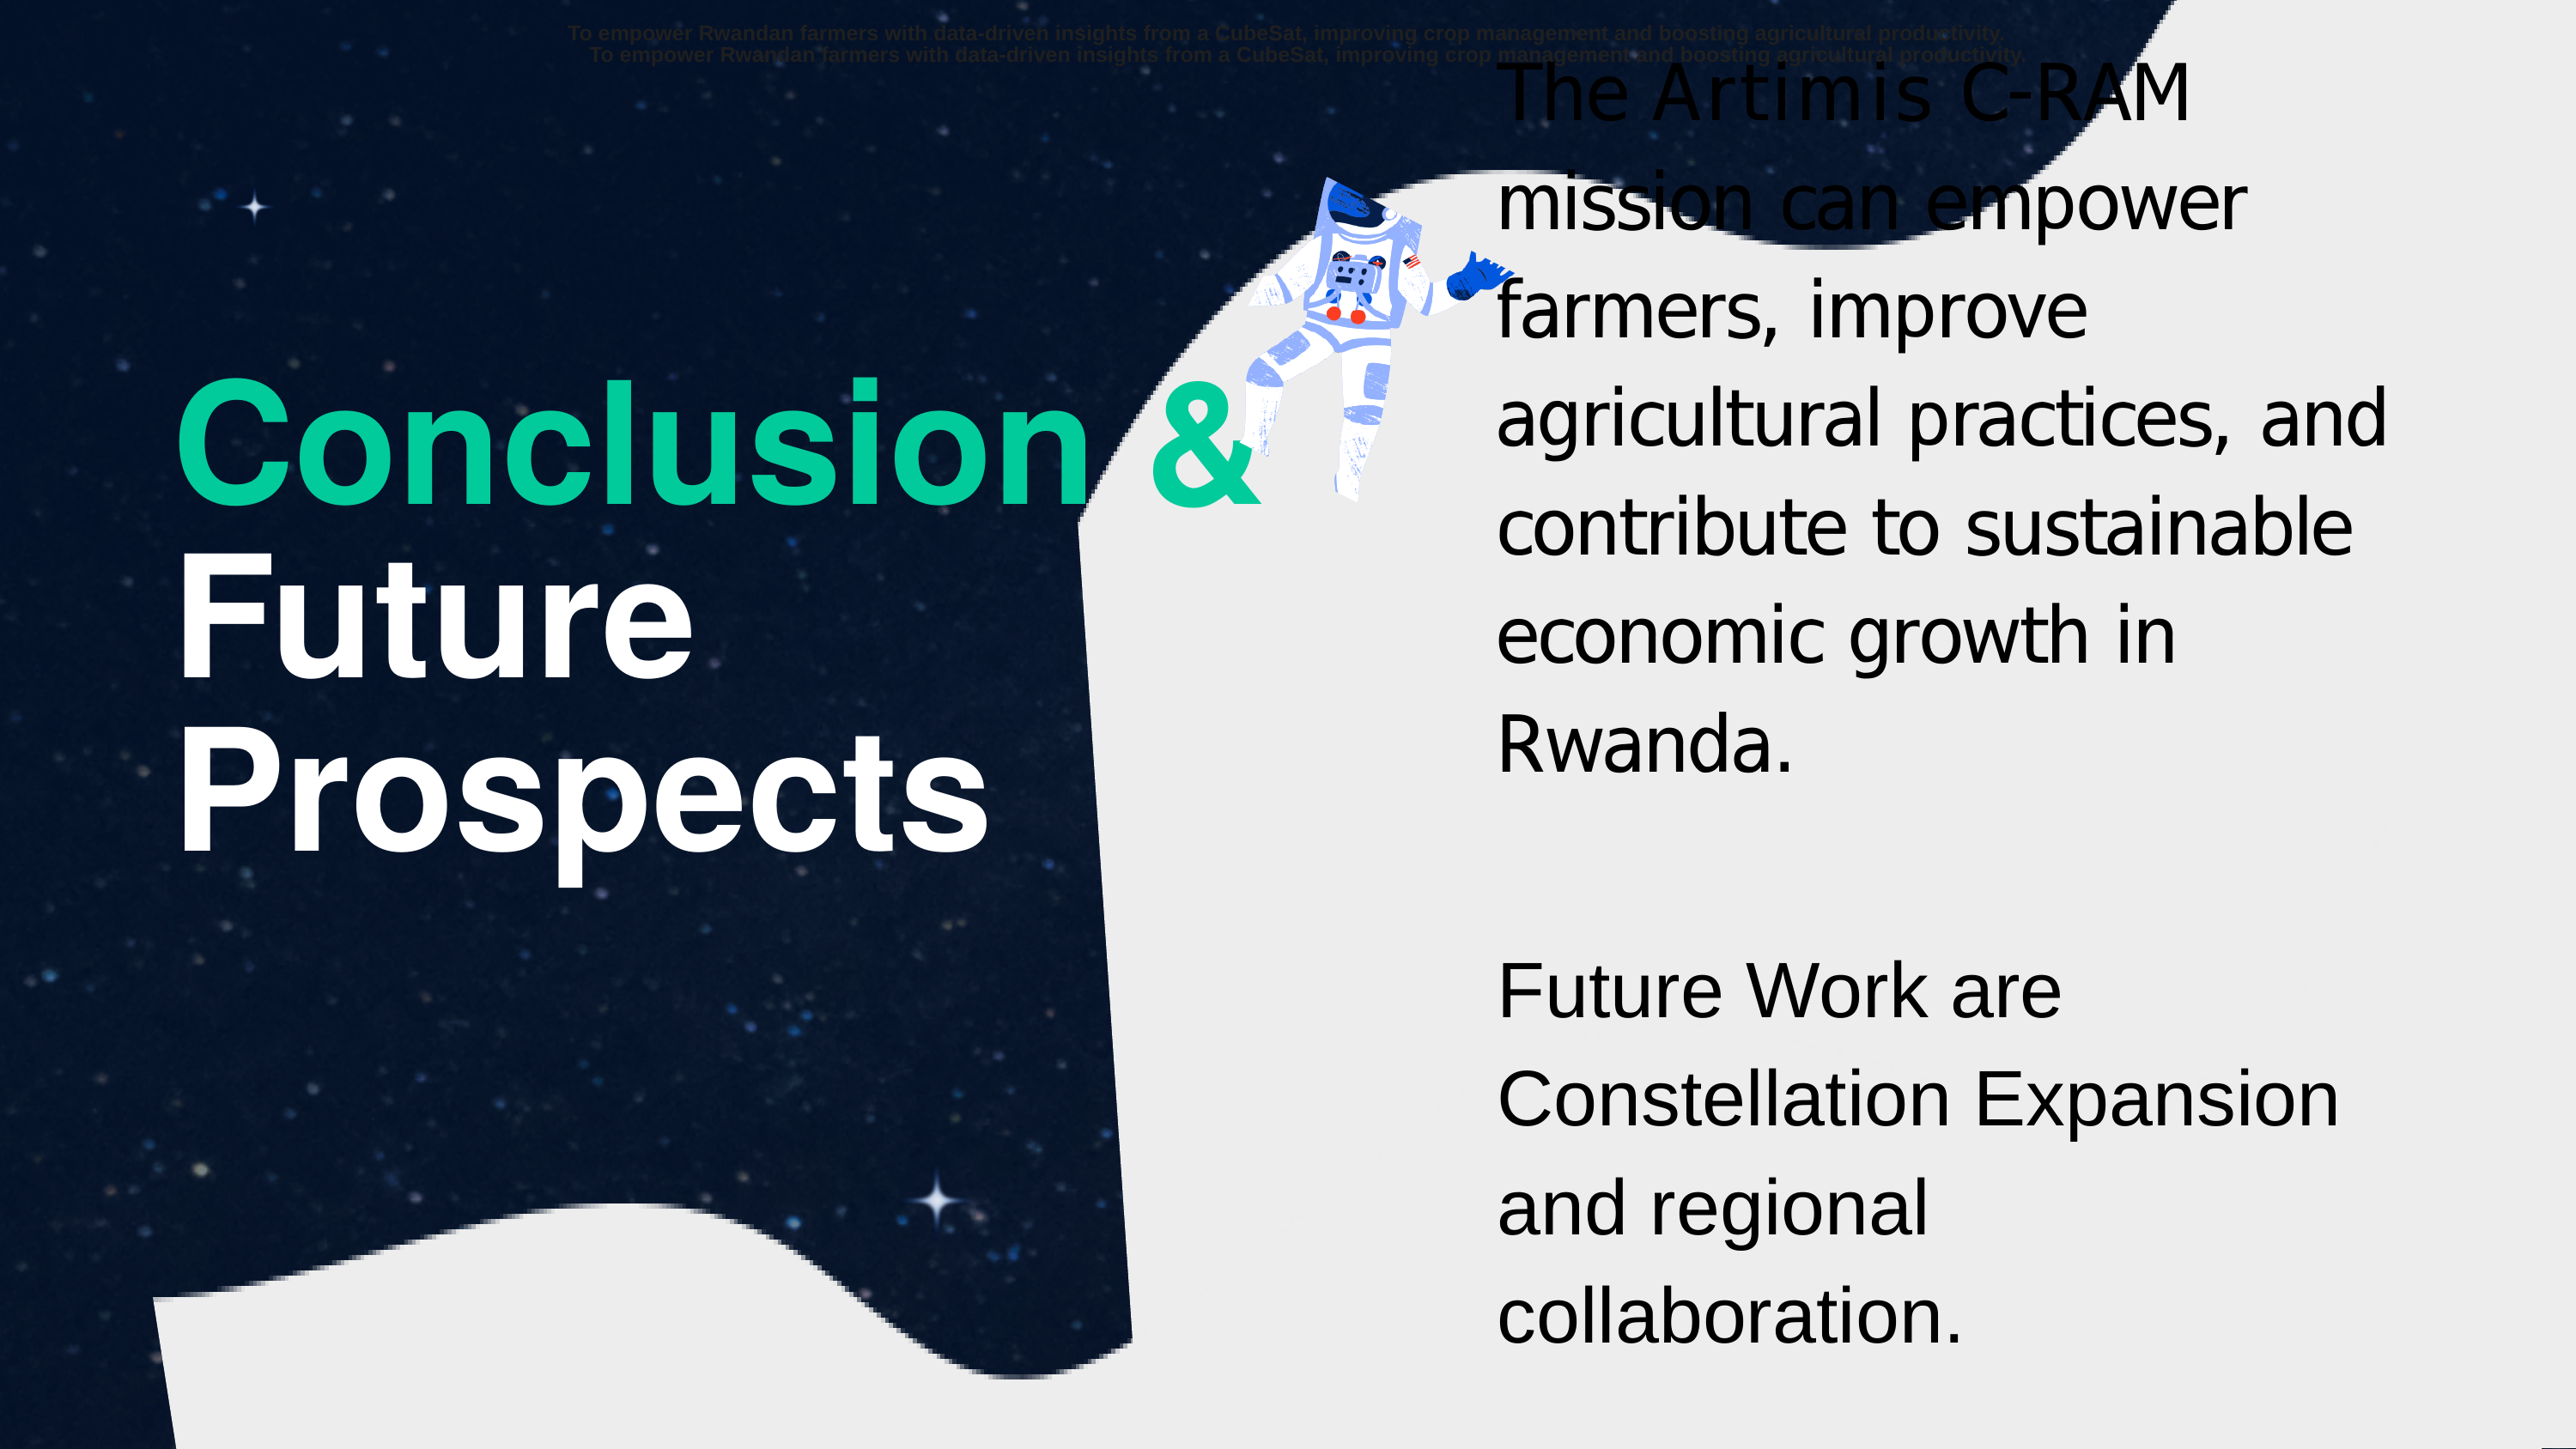

To empower Rwandan farmers with data-driven insights from a CubeSat, improving crop management and boosting agricultural productivity.

To empower Rwandan farmers with data-driven insights from a CubeSat, improving crop management and boosting agricultural productivity.
The Artimis C-RAM mission can empower farmers, improve agricultural practices, and contribute to sustainable economic growth in Rwanda.

Future Work are Constellation Expansion and regional collaboration.

Conclusion & Future Prospects